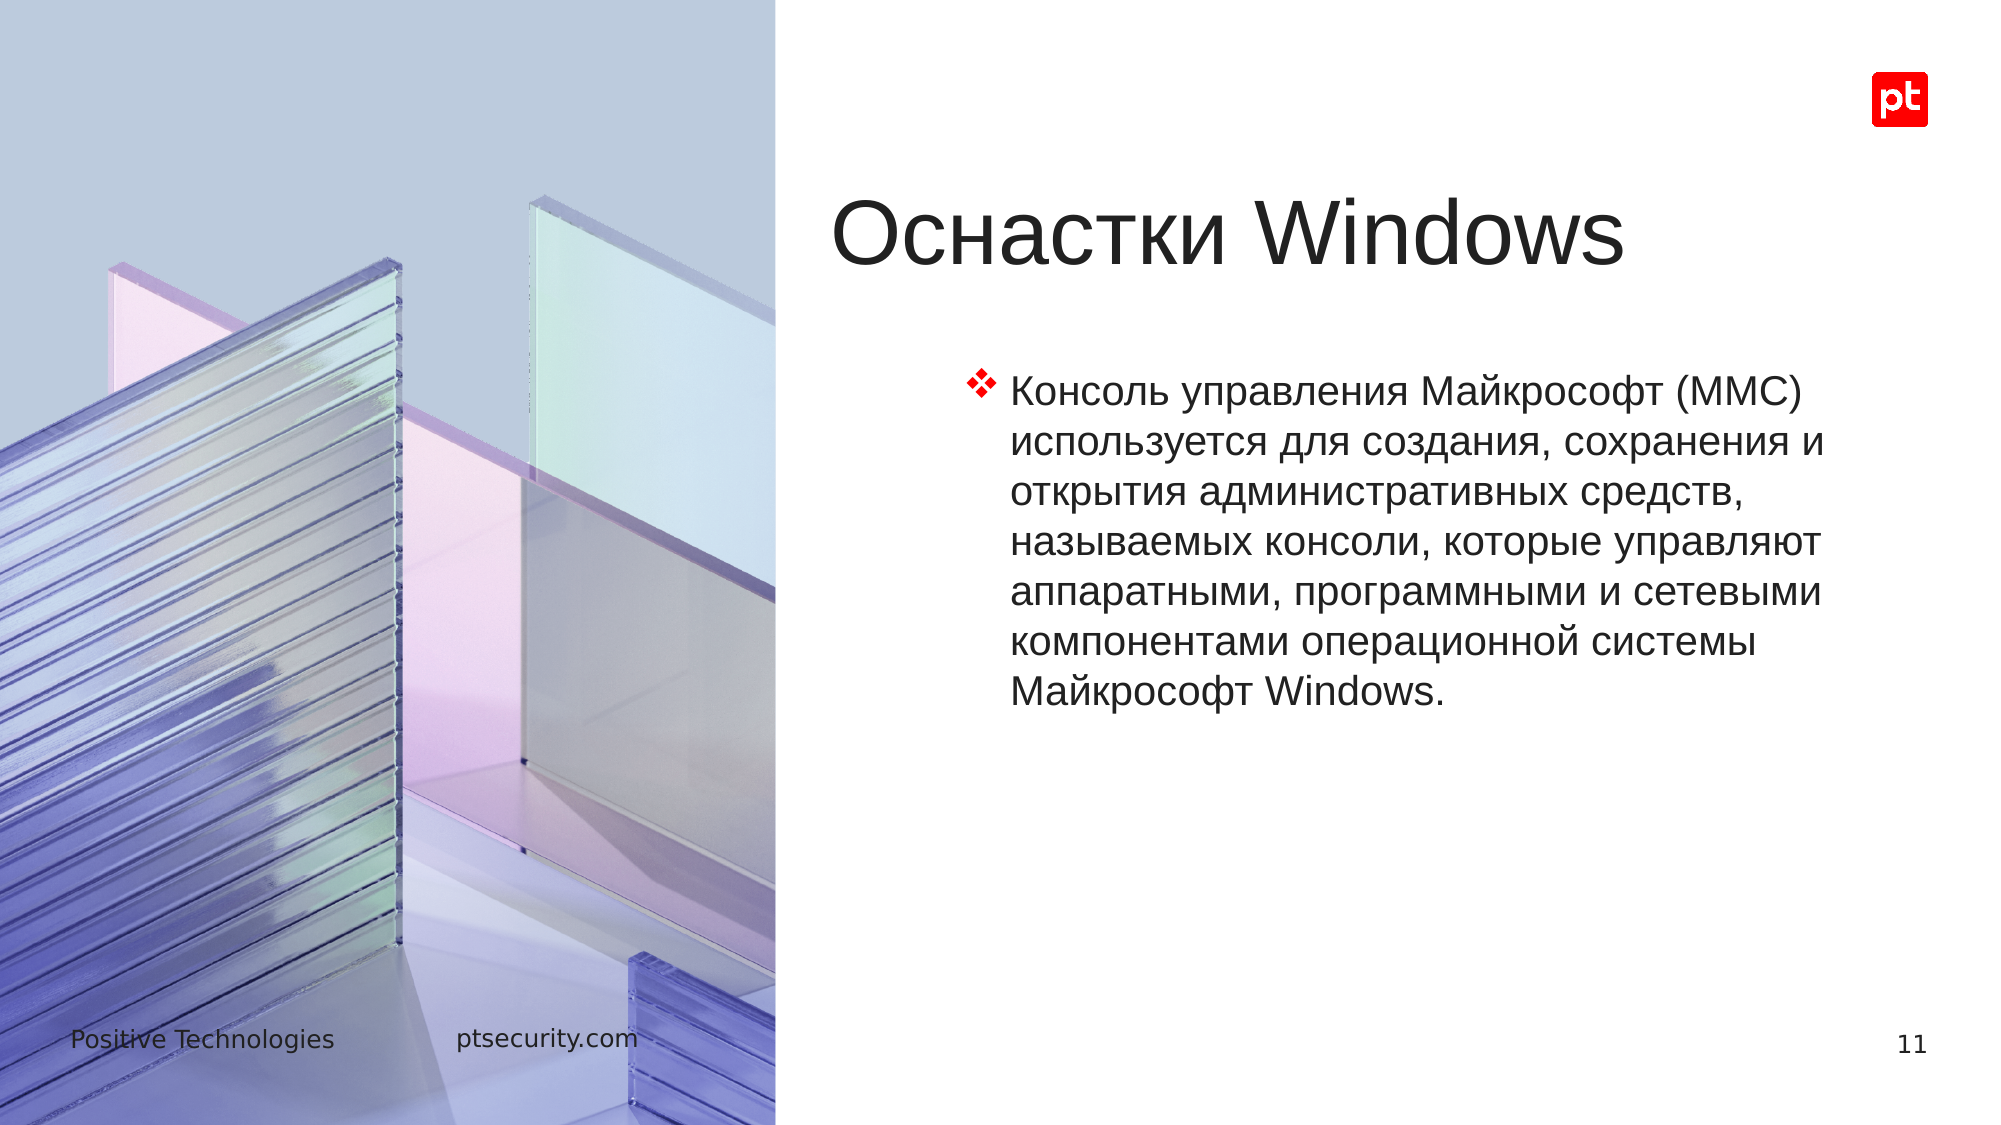

# Оснастки Windows
Консоль управления Майкрософт (MMC) используется для создания, сохранения и открытия административных средств, называемых консоли, которые управляют аппаратными, программными и сетевыми компонентами операционной системы Майкрософт Windows.
11